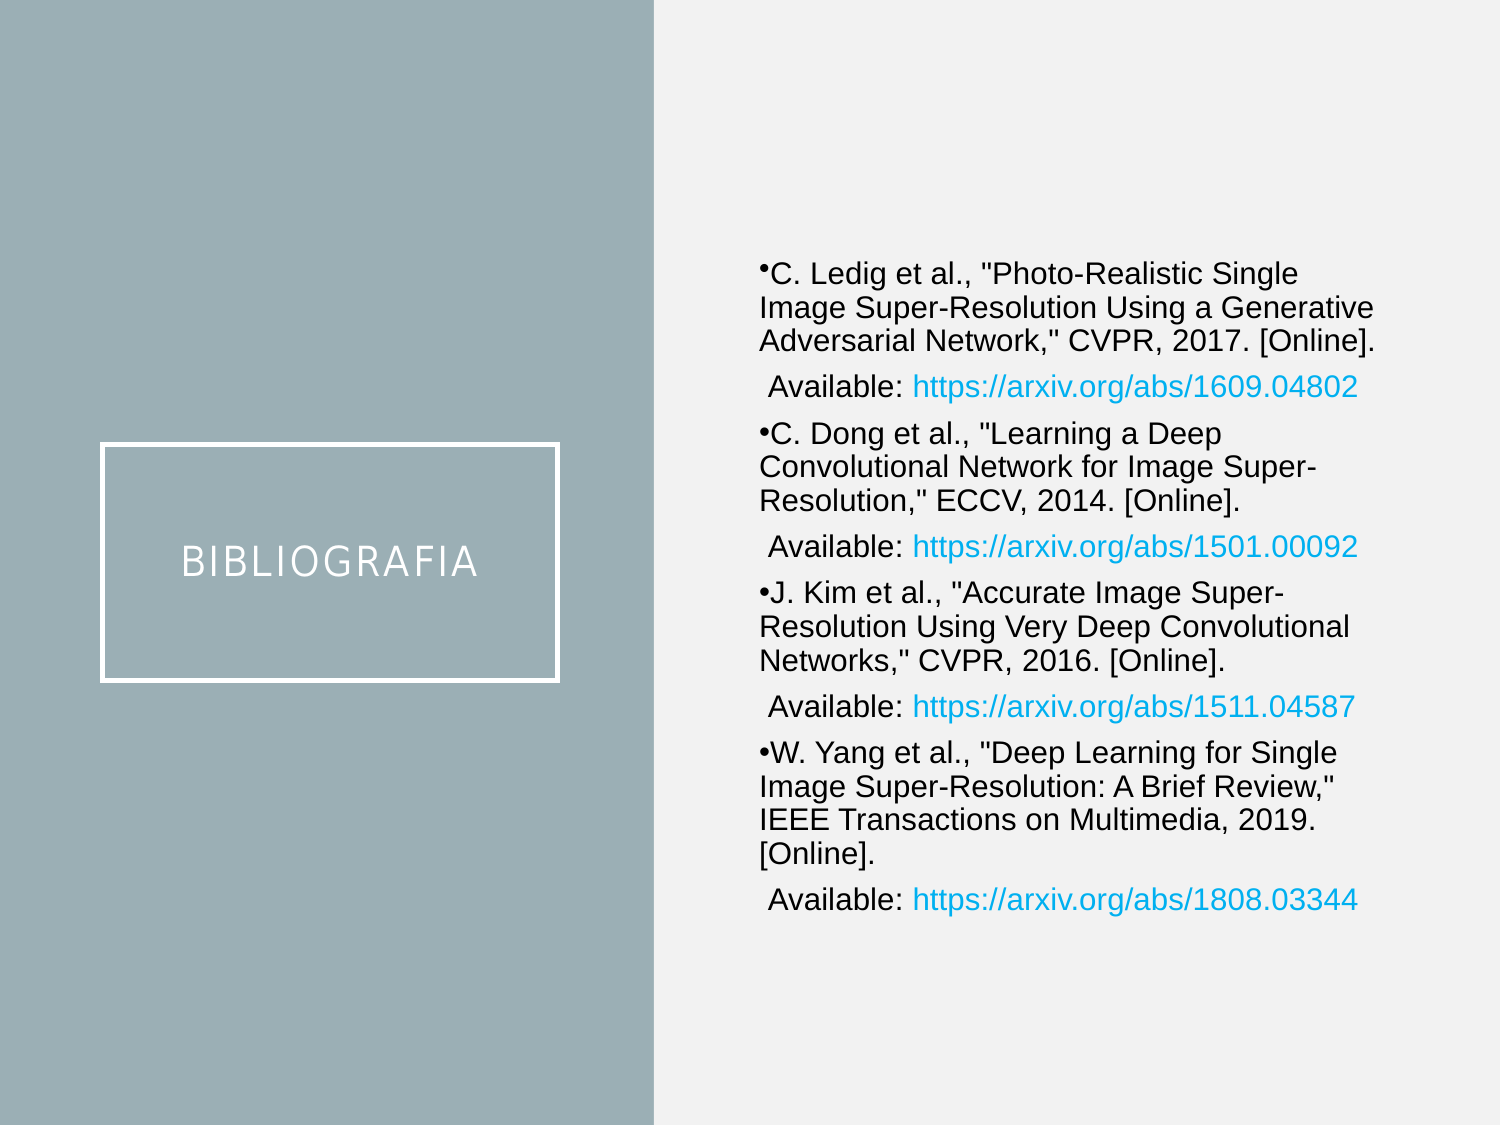

C. Ledig et al., "Photo-Realistic Single Image Super-Resolution Using a Generative Adversarial Network," CVPR, 2017. [Online].
 Available: https://arxiv.org/abs/1609.04802
C. Dong et al., "Learning a Deep Convolutional Network for Image Super-Resolution," ECCV, 2014. [Online].
 Available: https://arxiv.org/abs/1501.00092
J. Kim et al., "Accurate Image Super-Resolution Using Very Deep Convolutional Networks," CVPR, 2016. [Online].
 Available: https://arxiv.org/abs/1511.04587
W. Yang et al., "Deep Learning for Single Image Super-Resolution: A Brief Review," IEEE Transactions on Multimedia, 2019. [Online].
 Available: https://arxiv.org/abs/1808.03344
# Bibliografia